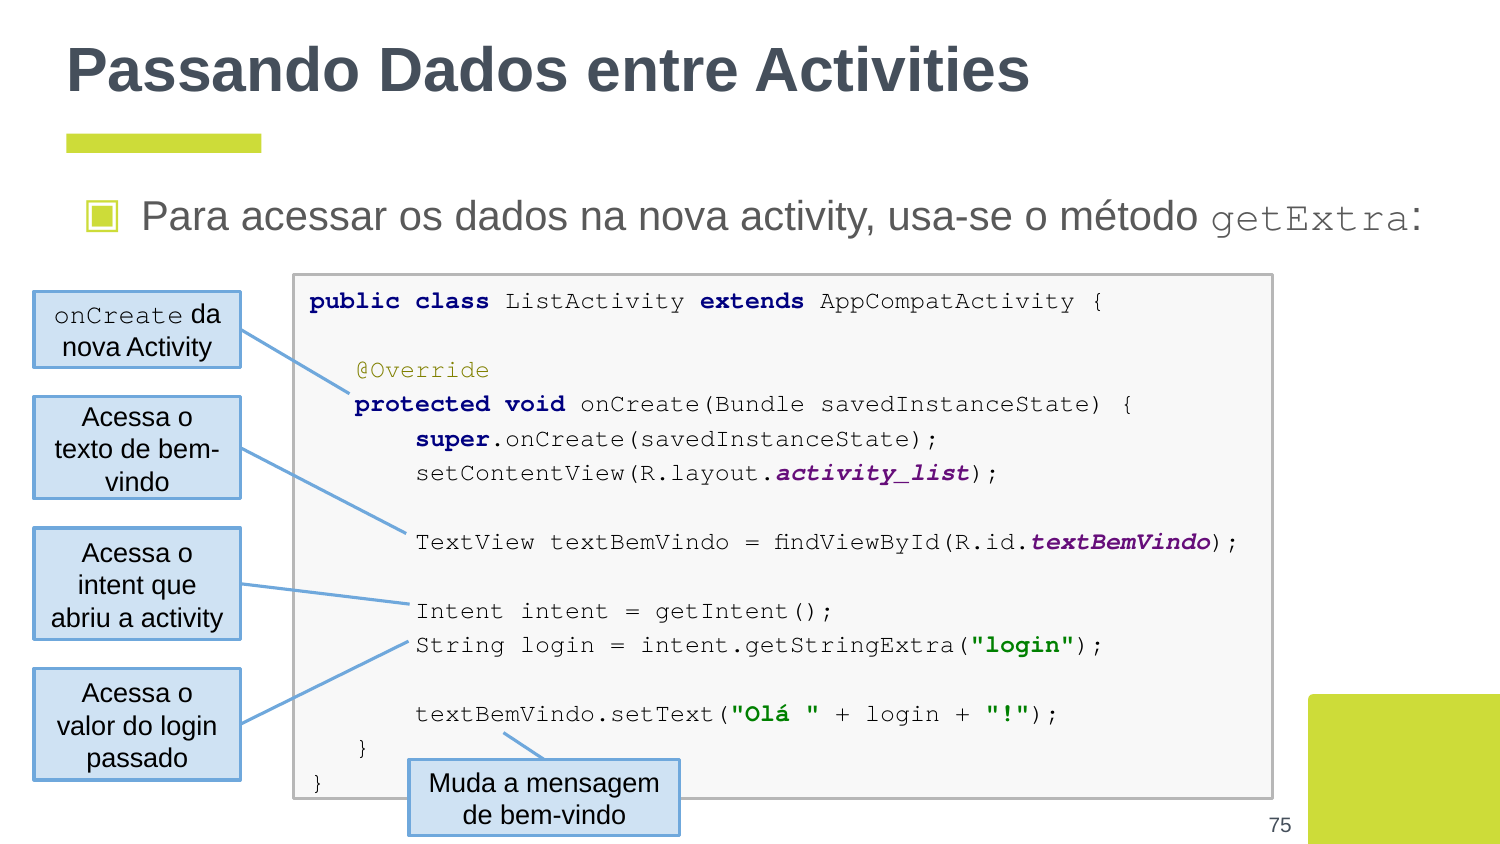

# Passando Dados entre Activities
Para acessar os dados na nova activity, usa-se o método getExtra:
public class ListActivity extends AppCompatActivity {

   @Override
   protected void onCreate(Bundle savedInstanceState) {
       super.onCreate(savedInstanceState);
       setContentView(R.layout.activity_list);

       TextView textBemVindo = findViewById(R.id.textBemVindo);

       Intent intent = getIntent();
       String login = intent.getStringExtra("login");

       textBemVindo.setText("Olá " + login + "!");
   }
}
onCreate da nova Activity
Acessa o texto de bem-vindo
Acessa o intent que abriu a activity
Acessa o valor do login passado
Muda a mensagem de bem-vindo
75